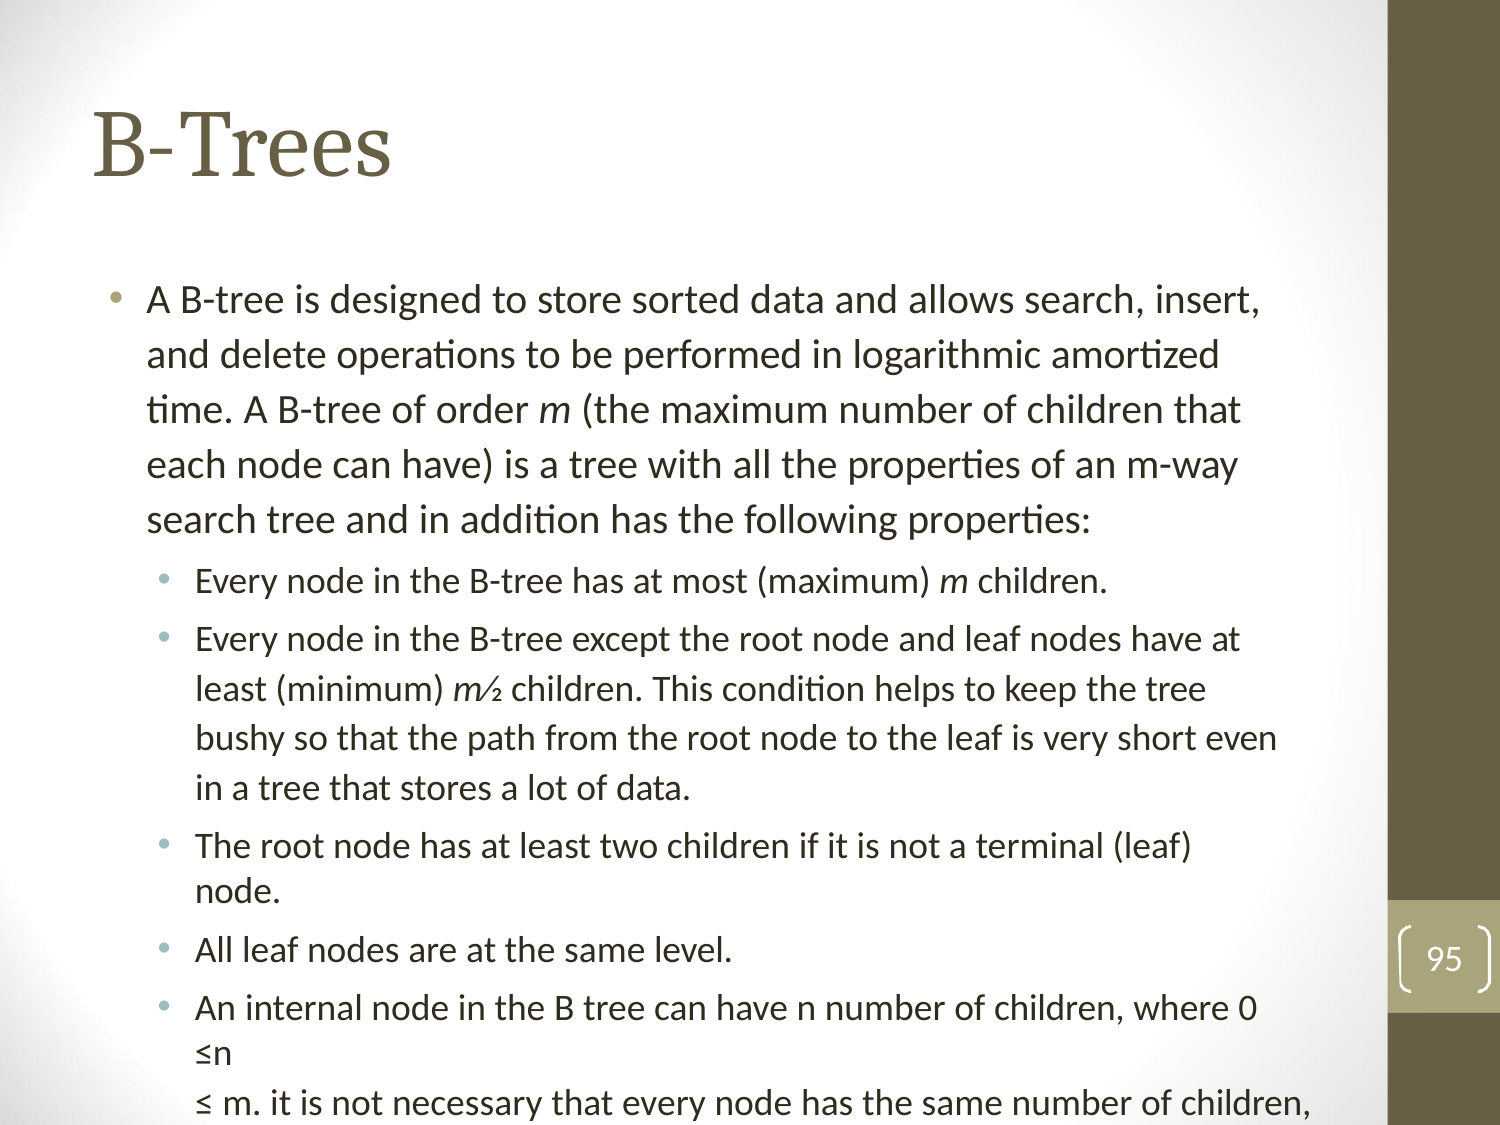

# B-Trees
A B-tree is designed to store sorted data and allows search, insert, and delete operations to be performed in logarithmic amortized time. A B-tree of order m (the maximum number of children that each node can have) is a tree with all the properties of an m-way search tree and in addition has the following properties:
Every node in the B-tree has at most (maximum) m children.
Every node in the B-tree except the root node and leaf nodes have at least (minimum) m⁄2 children. This condition helps to keep the tree bushy so that the path from the root node to the leaf is very short even in a tree that stores a lot of data.
The root node has at least two children if it is not a terminal (leaf) node.
All leaf nodes are at the same level.
An internal node in the B tree can have n number of children, where 0 ≤n
≤ m. it is not necessary that every node has the same number of children, but the only restriction is that the node should have at least m/2 children.

95